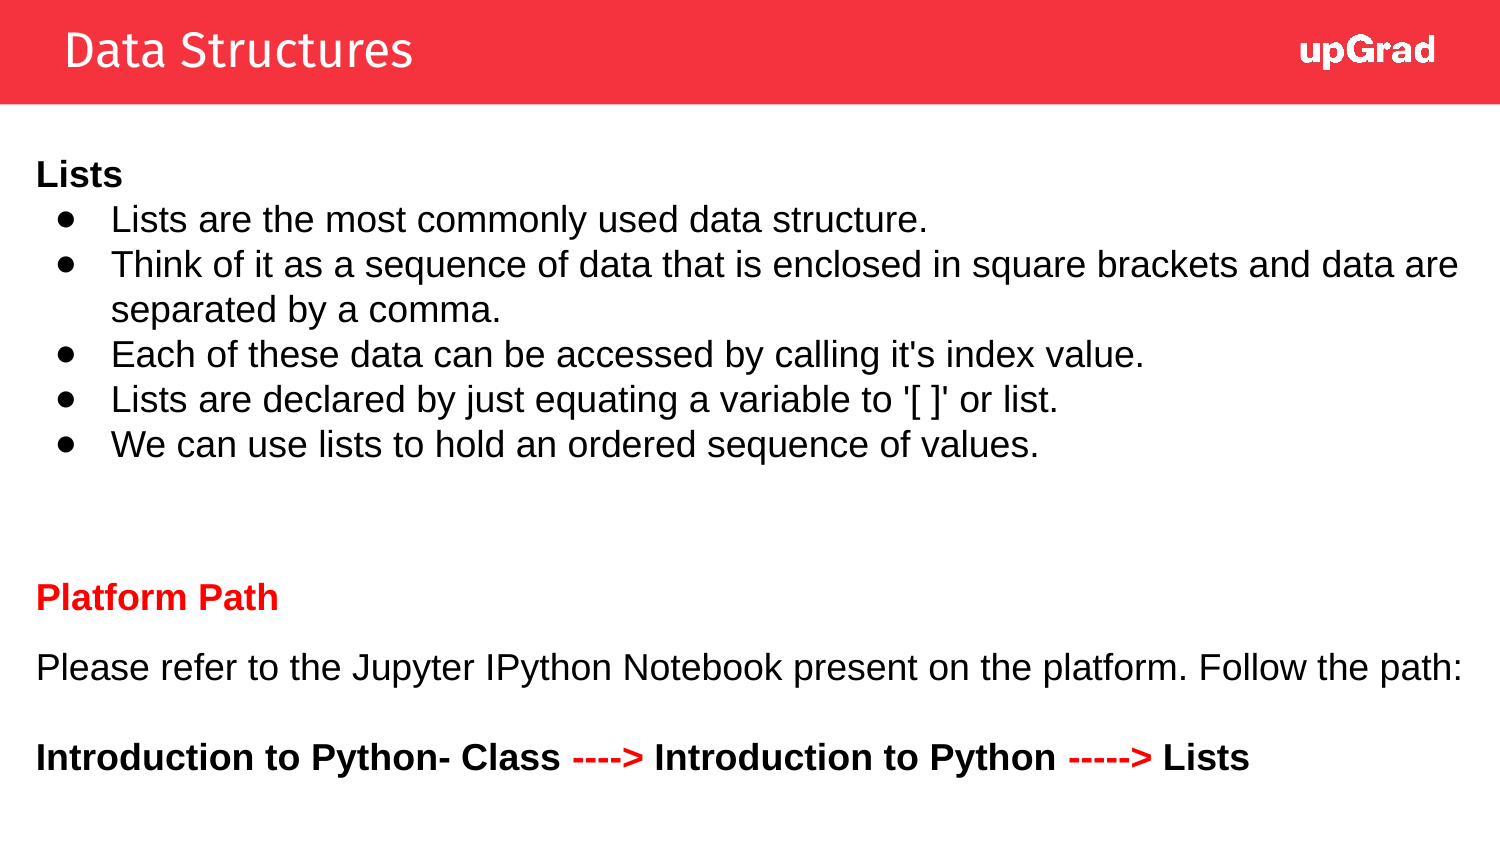

# Data Structures

Lists
Lists are the most commonly used data structure.
Think of it as a sequence of data that is enclosed in square brackets and data are separated by a comma.
Each of these data can be accessed by calling it's index value.
Lists are declared by just equating a variable to '[ ]' or list.
We can use lists to hold an ordered sequence of values.

Platform Path
Please refer to the Jupyter IPython Notebook present on the platform. Follow the path:

Introduction to Python- Class ----> Introduction to Python -----> Lists